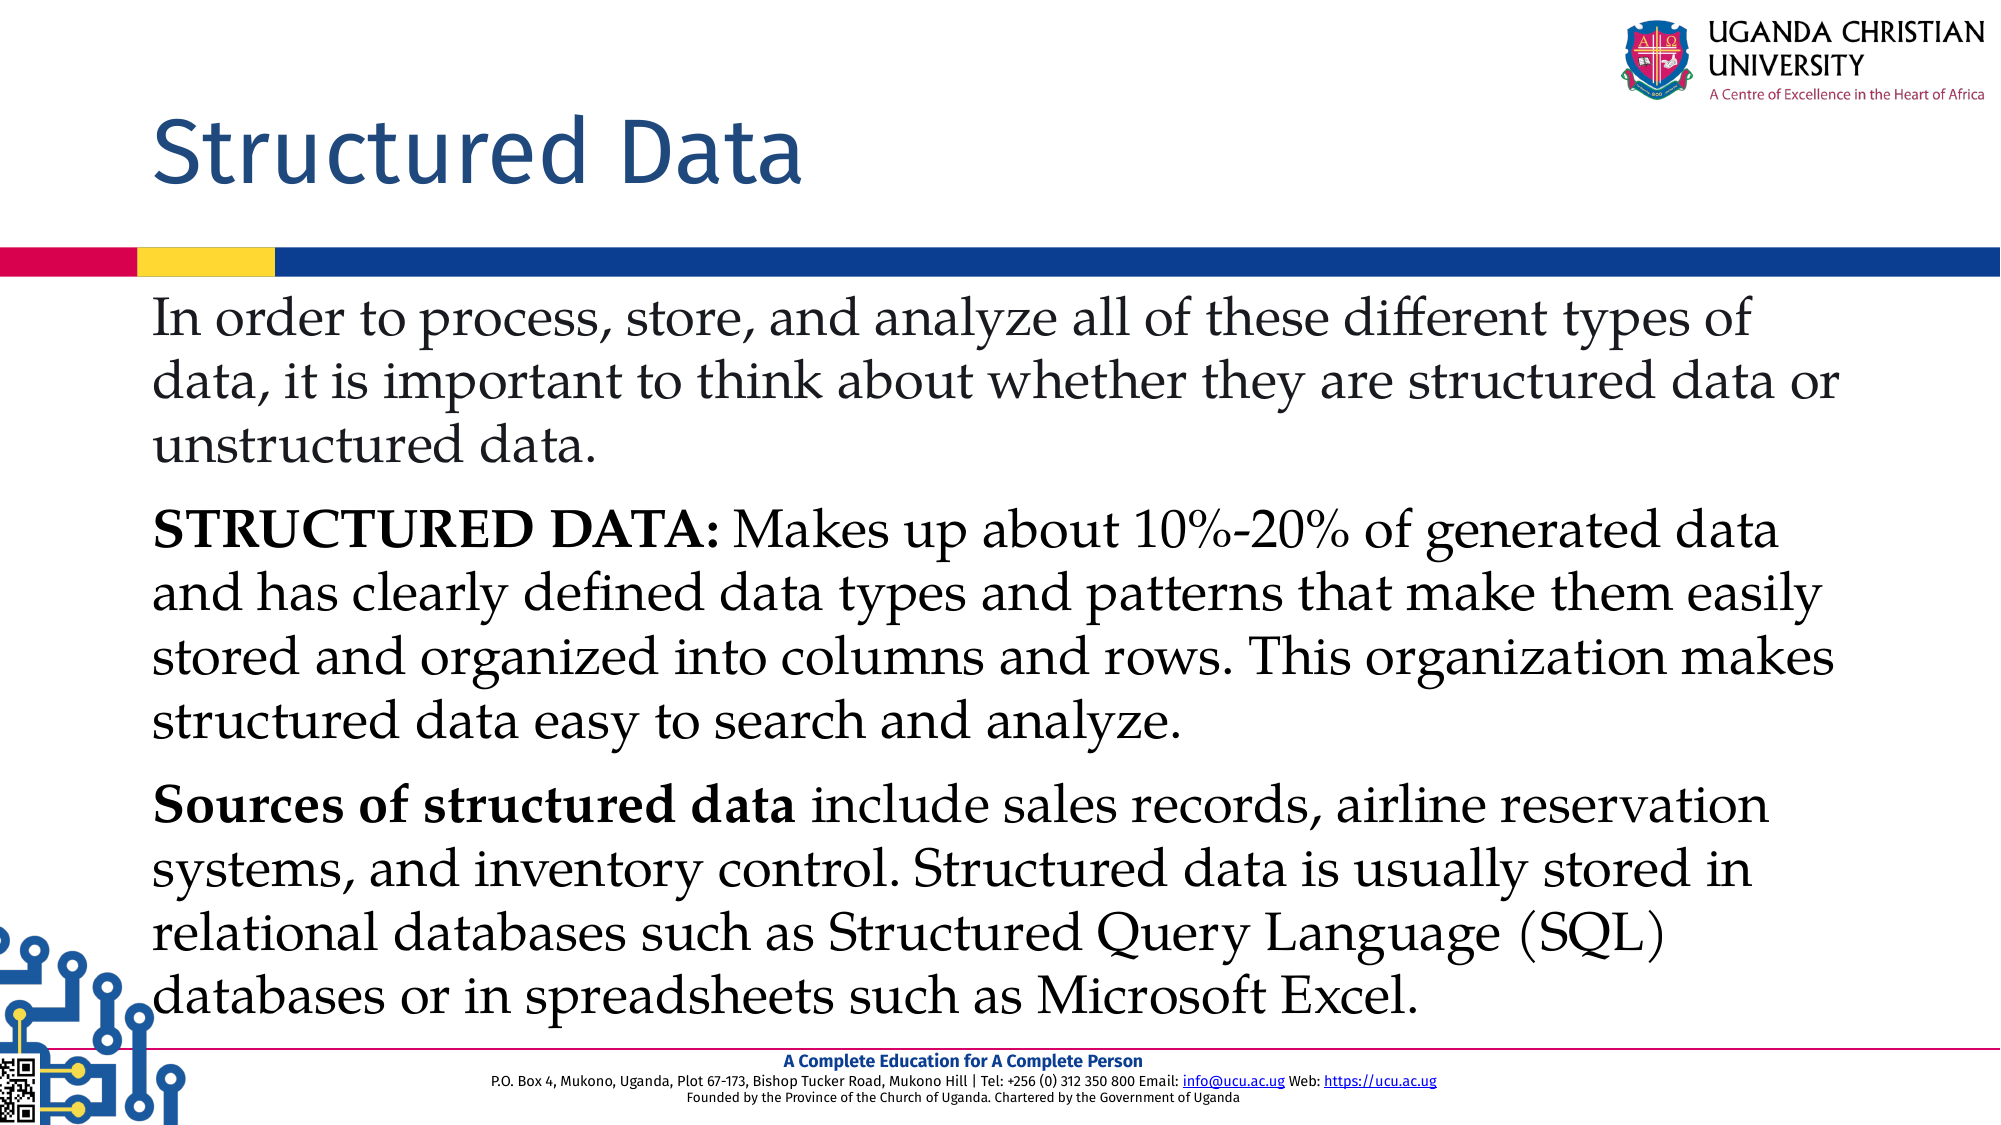

# Structured Data
In order to process, store, and analyze all of these different types of data, it is important to think about whether they are structured data or unstructured data.
STRUCTURED DATA: Makes up about 10%-20% of generated data and has clearly defined data types and patterns that make them easily stored and organized into columns and rows. This organization makes structured data easy to search and analyze.
Sources of structured data include sales records, airline reservation systems, and inventory control. Structured data is usually stored in relational databases such as Structured Query Language (SQL) databases or in spreadsheets such as Microsoft Excel.